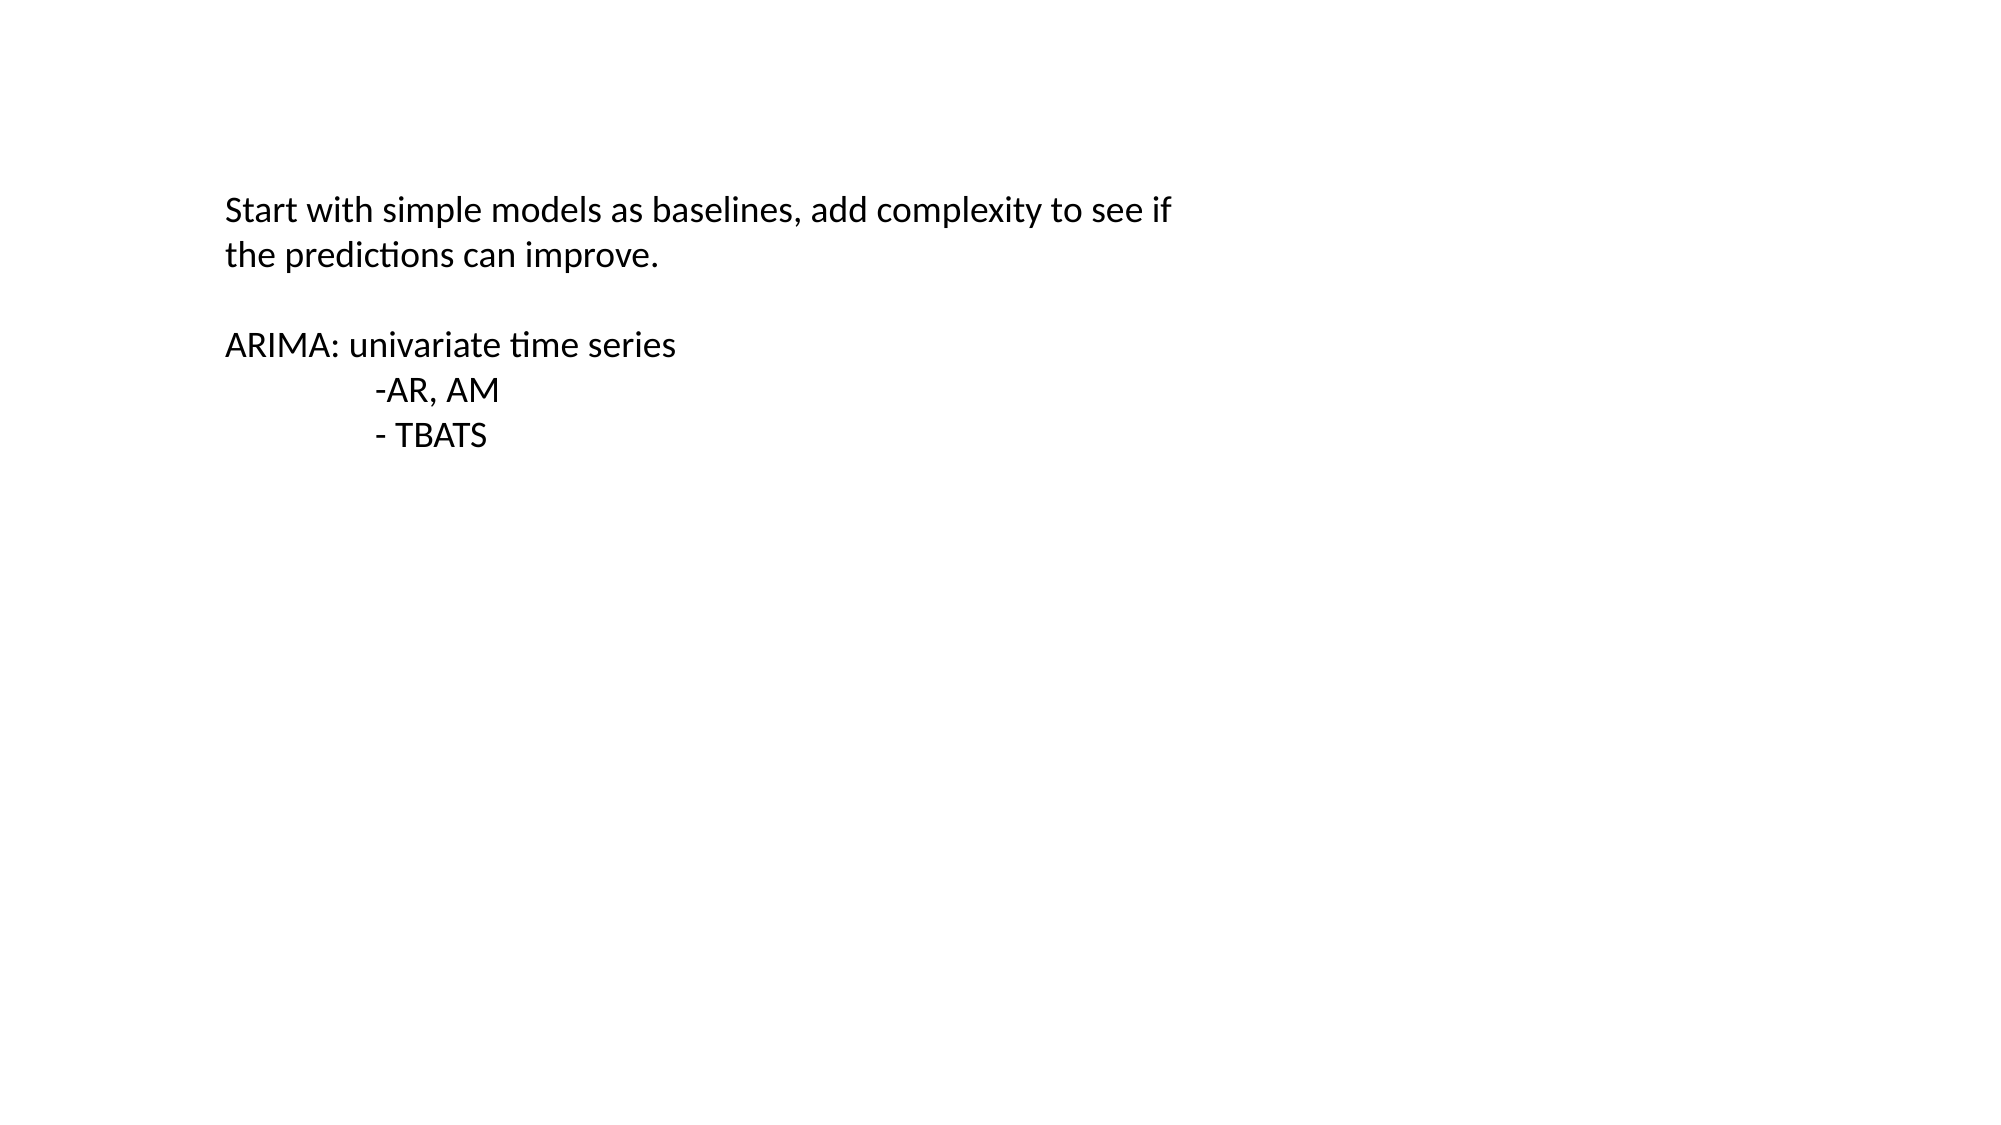

Start with simple models as baselines, add complexity to see if the predictions can improve.

ARIMA: univariate time series
	-AR, AM
	- TBATS